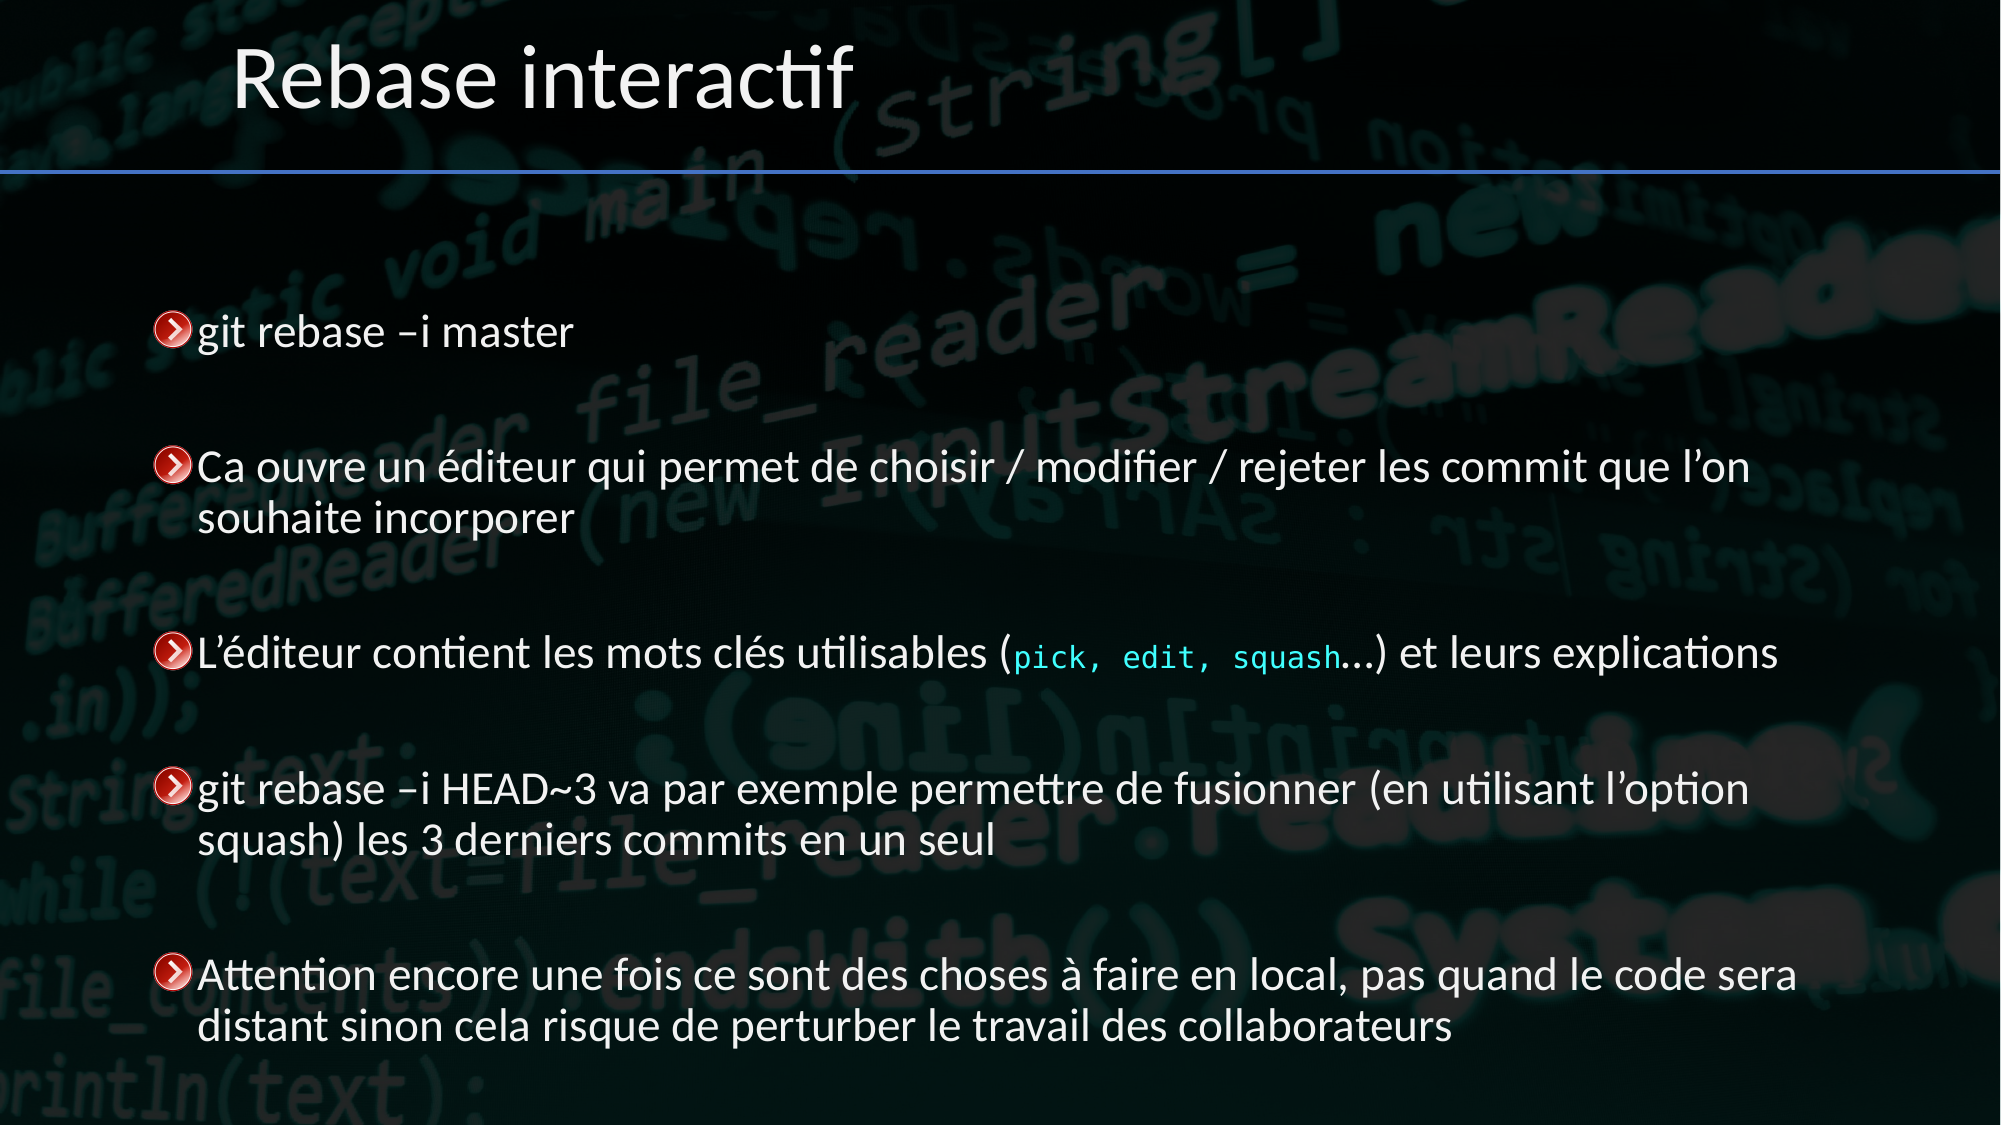

# Rebase interactif
git rebase –i master

Ca ouvre un éditeur qui permet de choisir / modifier / rejeter les commit que l’on souhaite incorporer

L’éditeur contient les mots clés utilisables (pick, edit, squash…) et leurs explications

git rebase –i HEAD~3 va par exemple permettre de fusionner (en utilisant l’option squash) les 3 derniers commits en un seul

Attention encore une fois ce sont des choses à faire en local, pas quand le code sera distant sinon cela risque de perturber le travail des collaborateurs